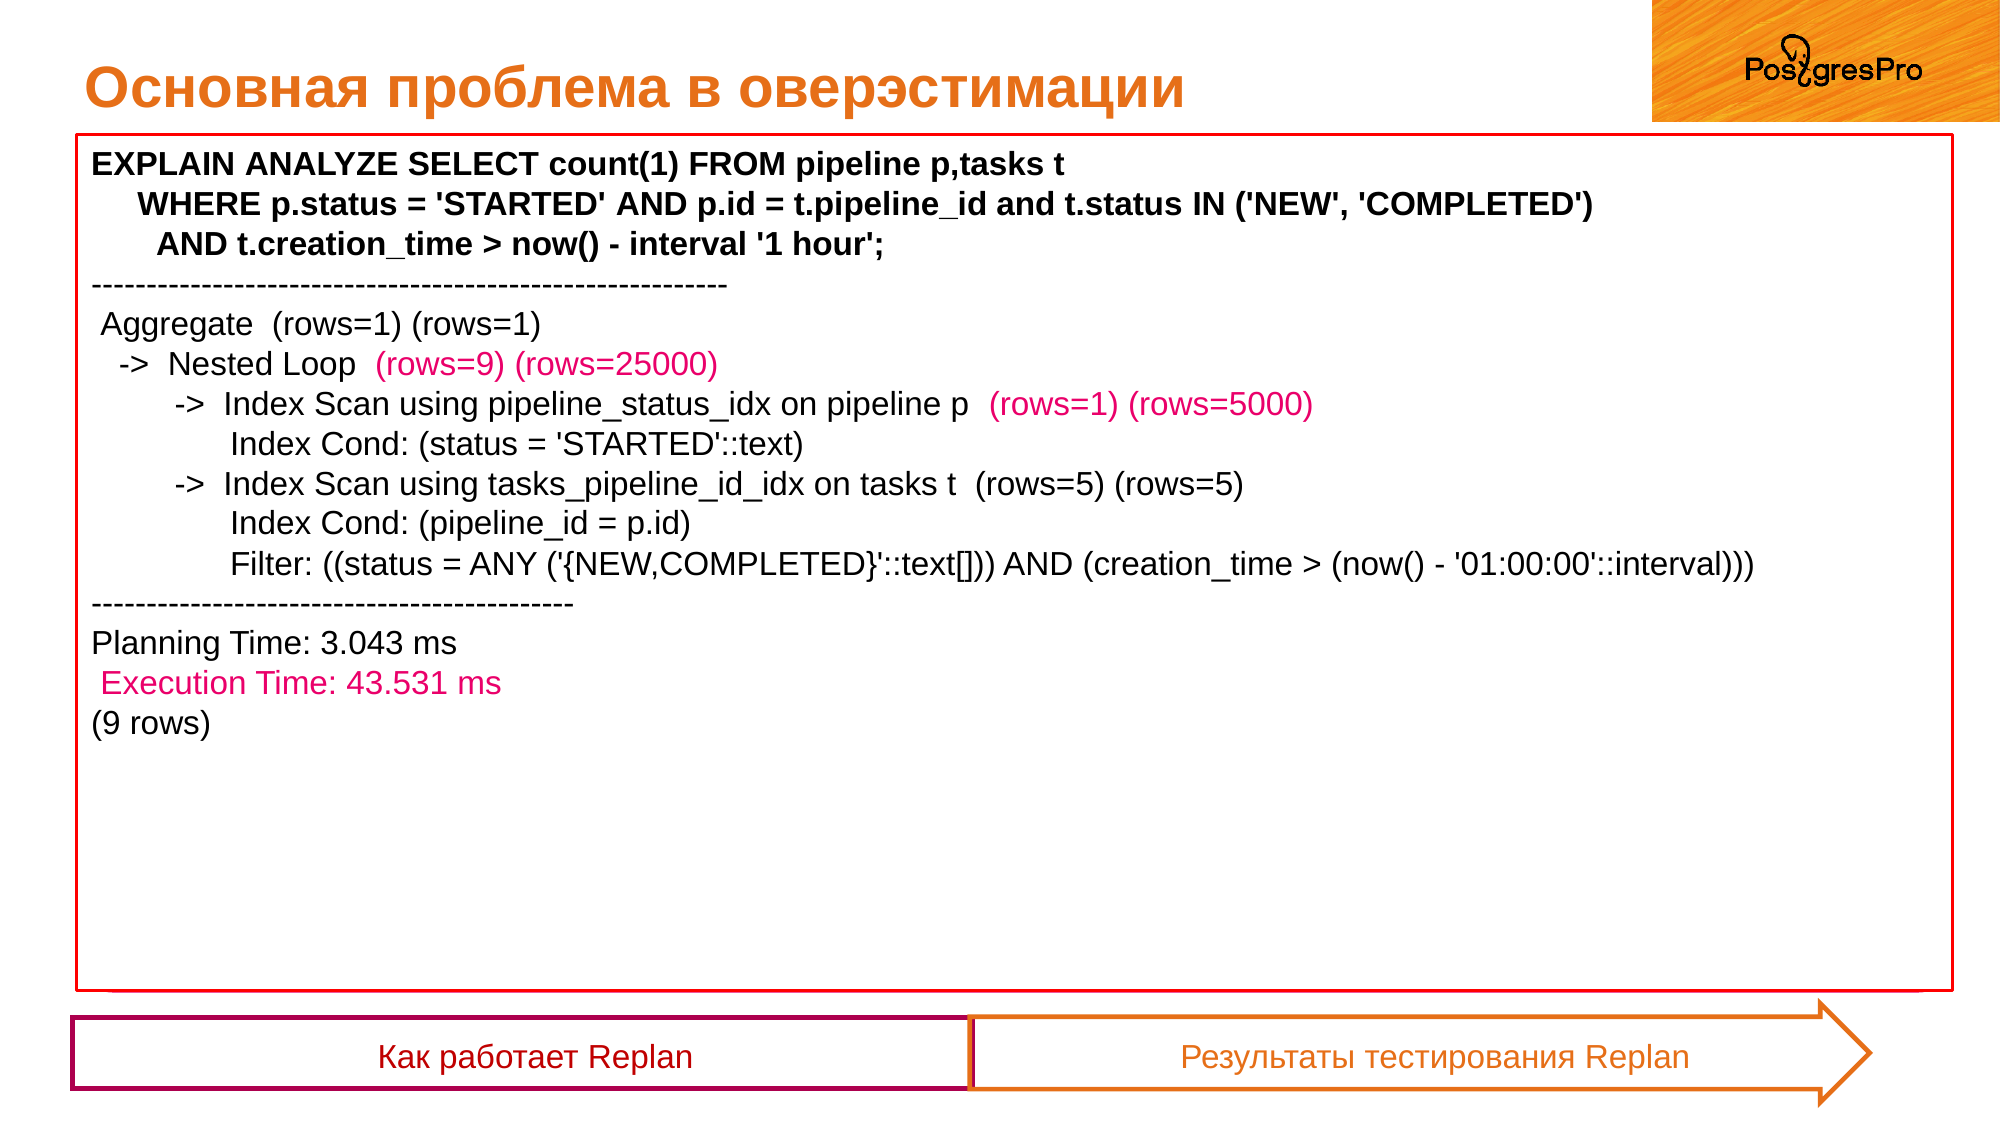

# Основная проблема в оверэстимации
EXPLAIN ANALYZE SELECT count(1) FROM pipeline p,tasks t
     WHERE p.status = 'STARTED' AND p.id = t.pipeline_id and t.status IN ('NEW', 'COMPLETED')
       AND t.creation_time > now() - interval '1 hour';
----------------------------------------------------------
 Aggregate  (rows=1) (rows=1)
   ->  Nested Loop  (rows=9) (rows=25000)
         ->  Index Scan using pipeline_status_idx on pipeline p  (rows=1) (rows=5000)
               Index Cond: (status = 'STARTED'::text)
         ->  Index Scan using tasks_pipeline_id_idx on tasks t  (rows=5) (rows=5)
               Index Cond: (pipeline_id = p.id)
               Filter: ((status = ANY ('{NEW,COMPLETED}'::text[])) AND (creation_time > (now() - '01:00:00'::interval)))
--------------------------------------------
Planning Time: 3.043 ms
 Execution Time: 43.531 ms
(9 rows)
Как работает Replan
Результаты тестирования Replan
45